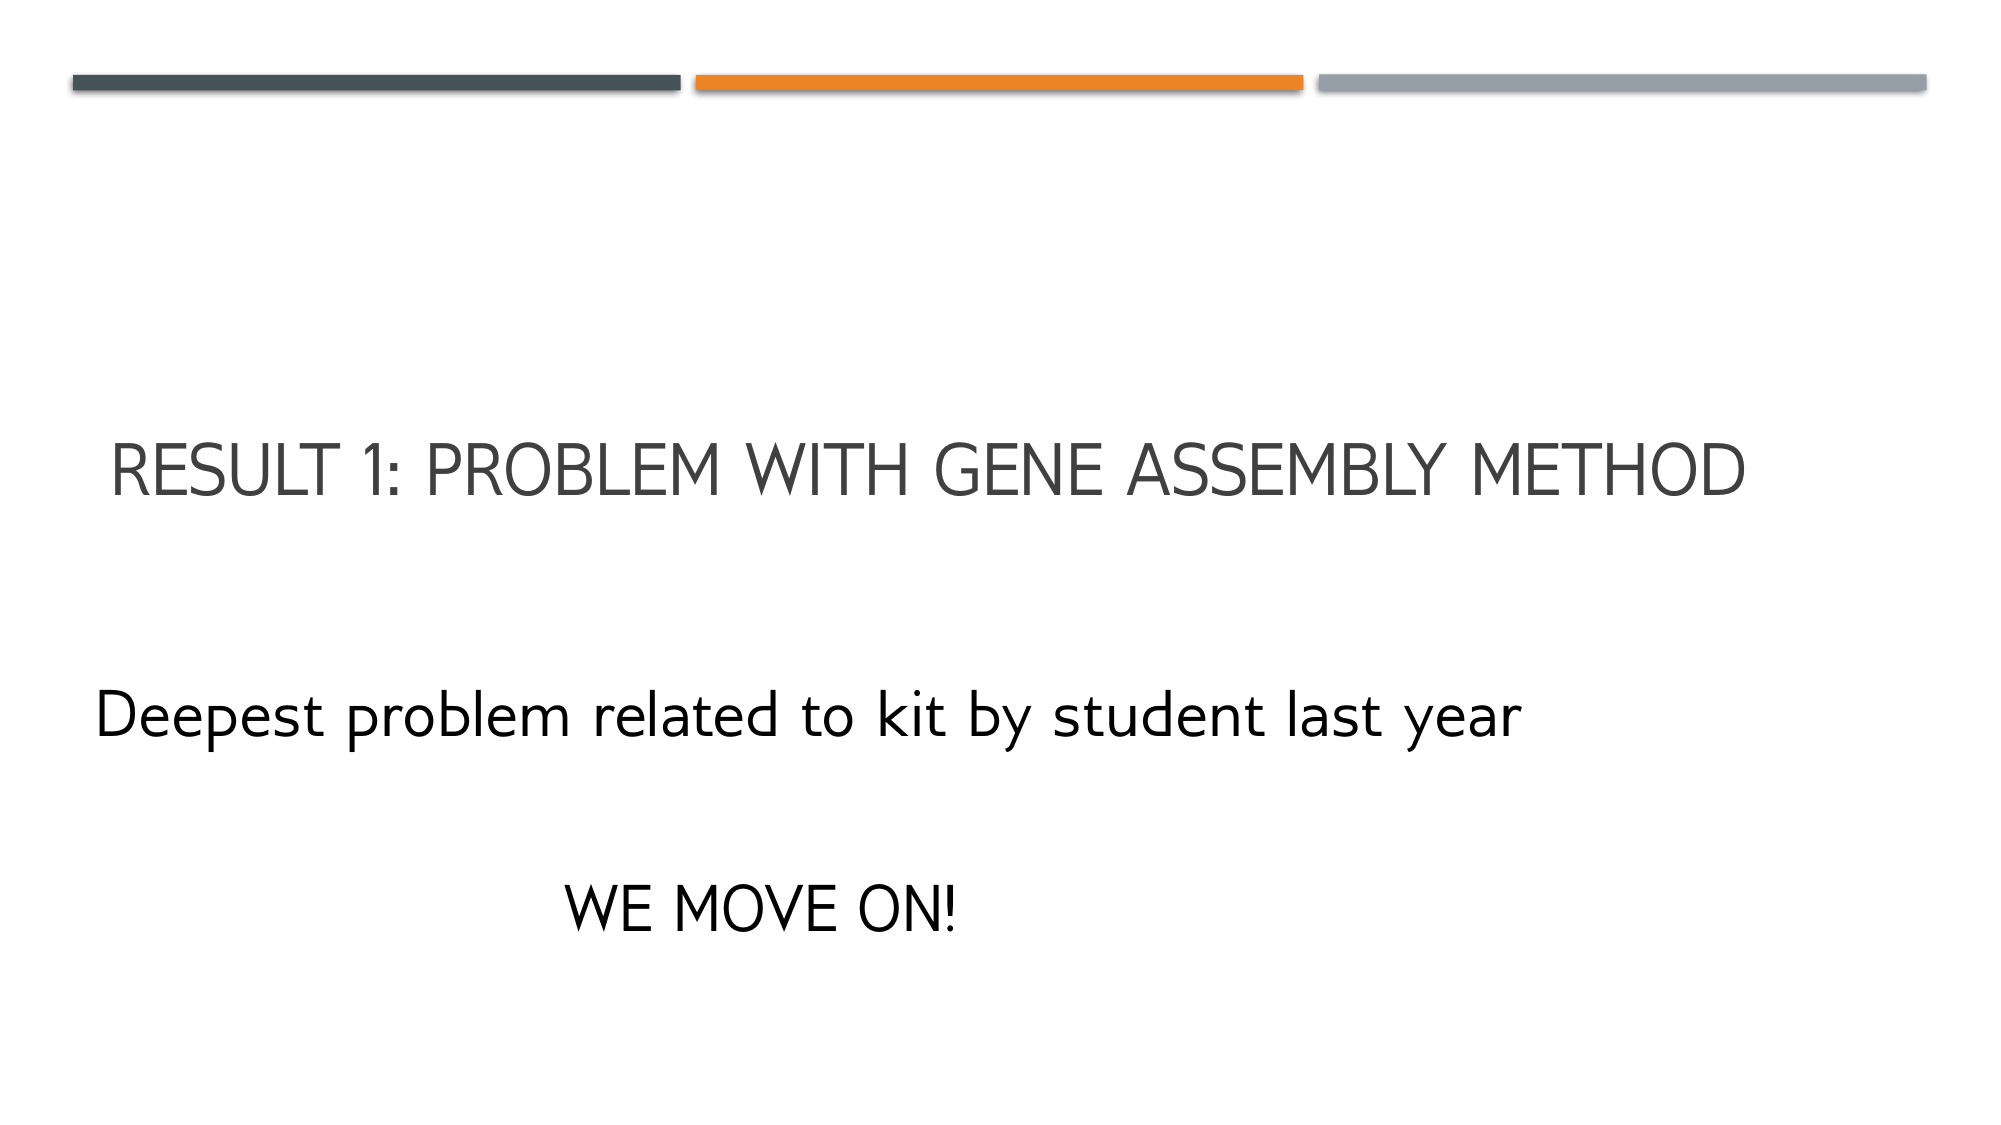

# Result 1: PROBLEM WITH GENE assembly method
Deepest problem related to kit by student last year
WE MOVE ON!